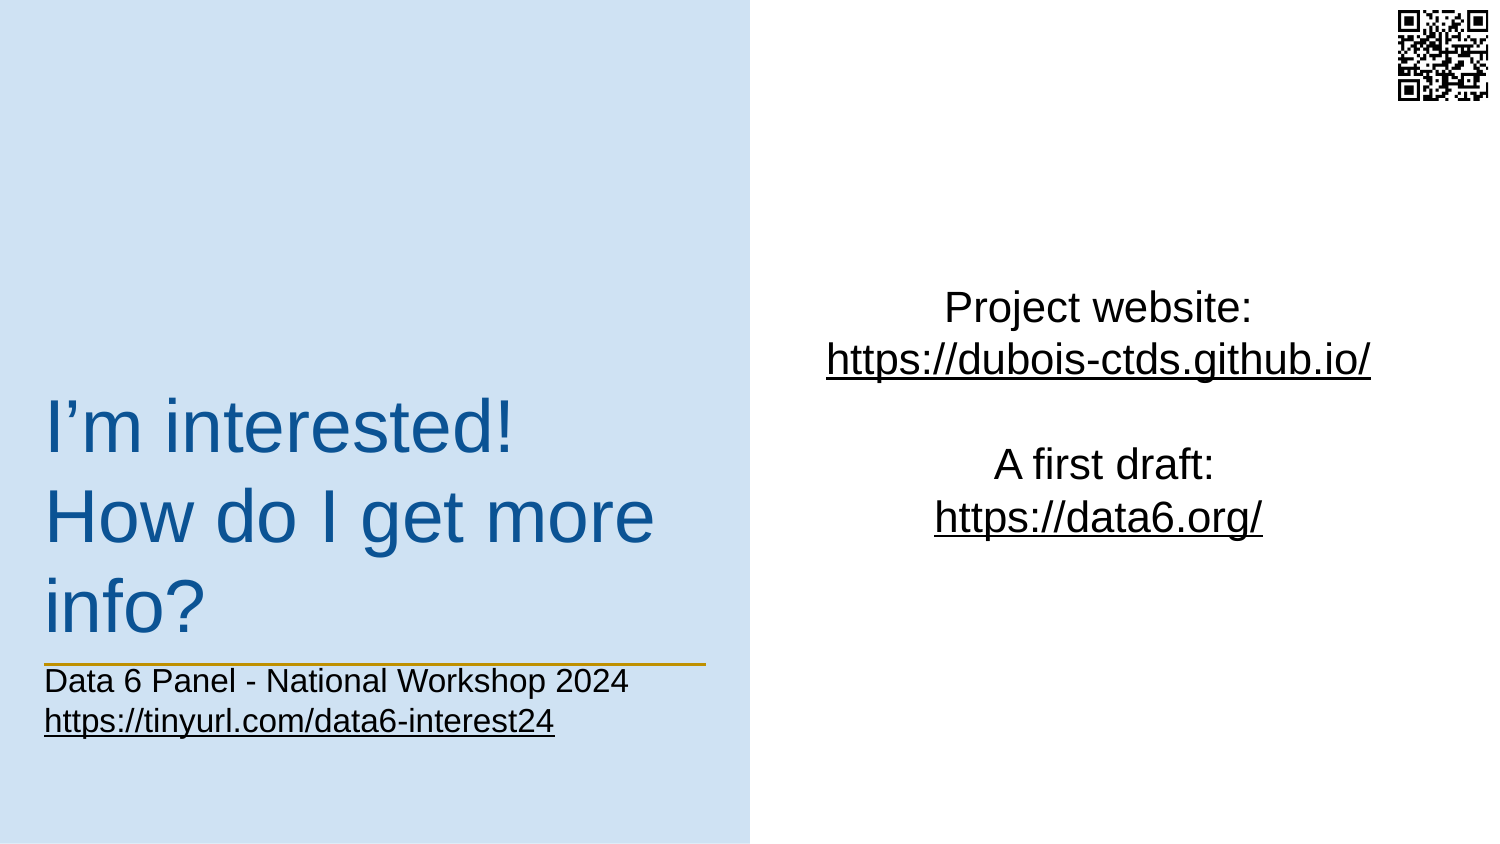

Project website:
https://dubois-ctds.github.io/

A first draft:
https://data6.org/
# I’m interested! How do I get more info?